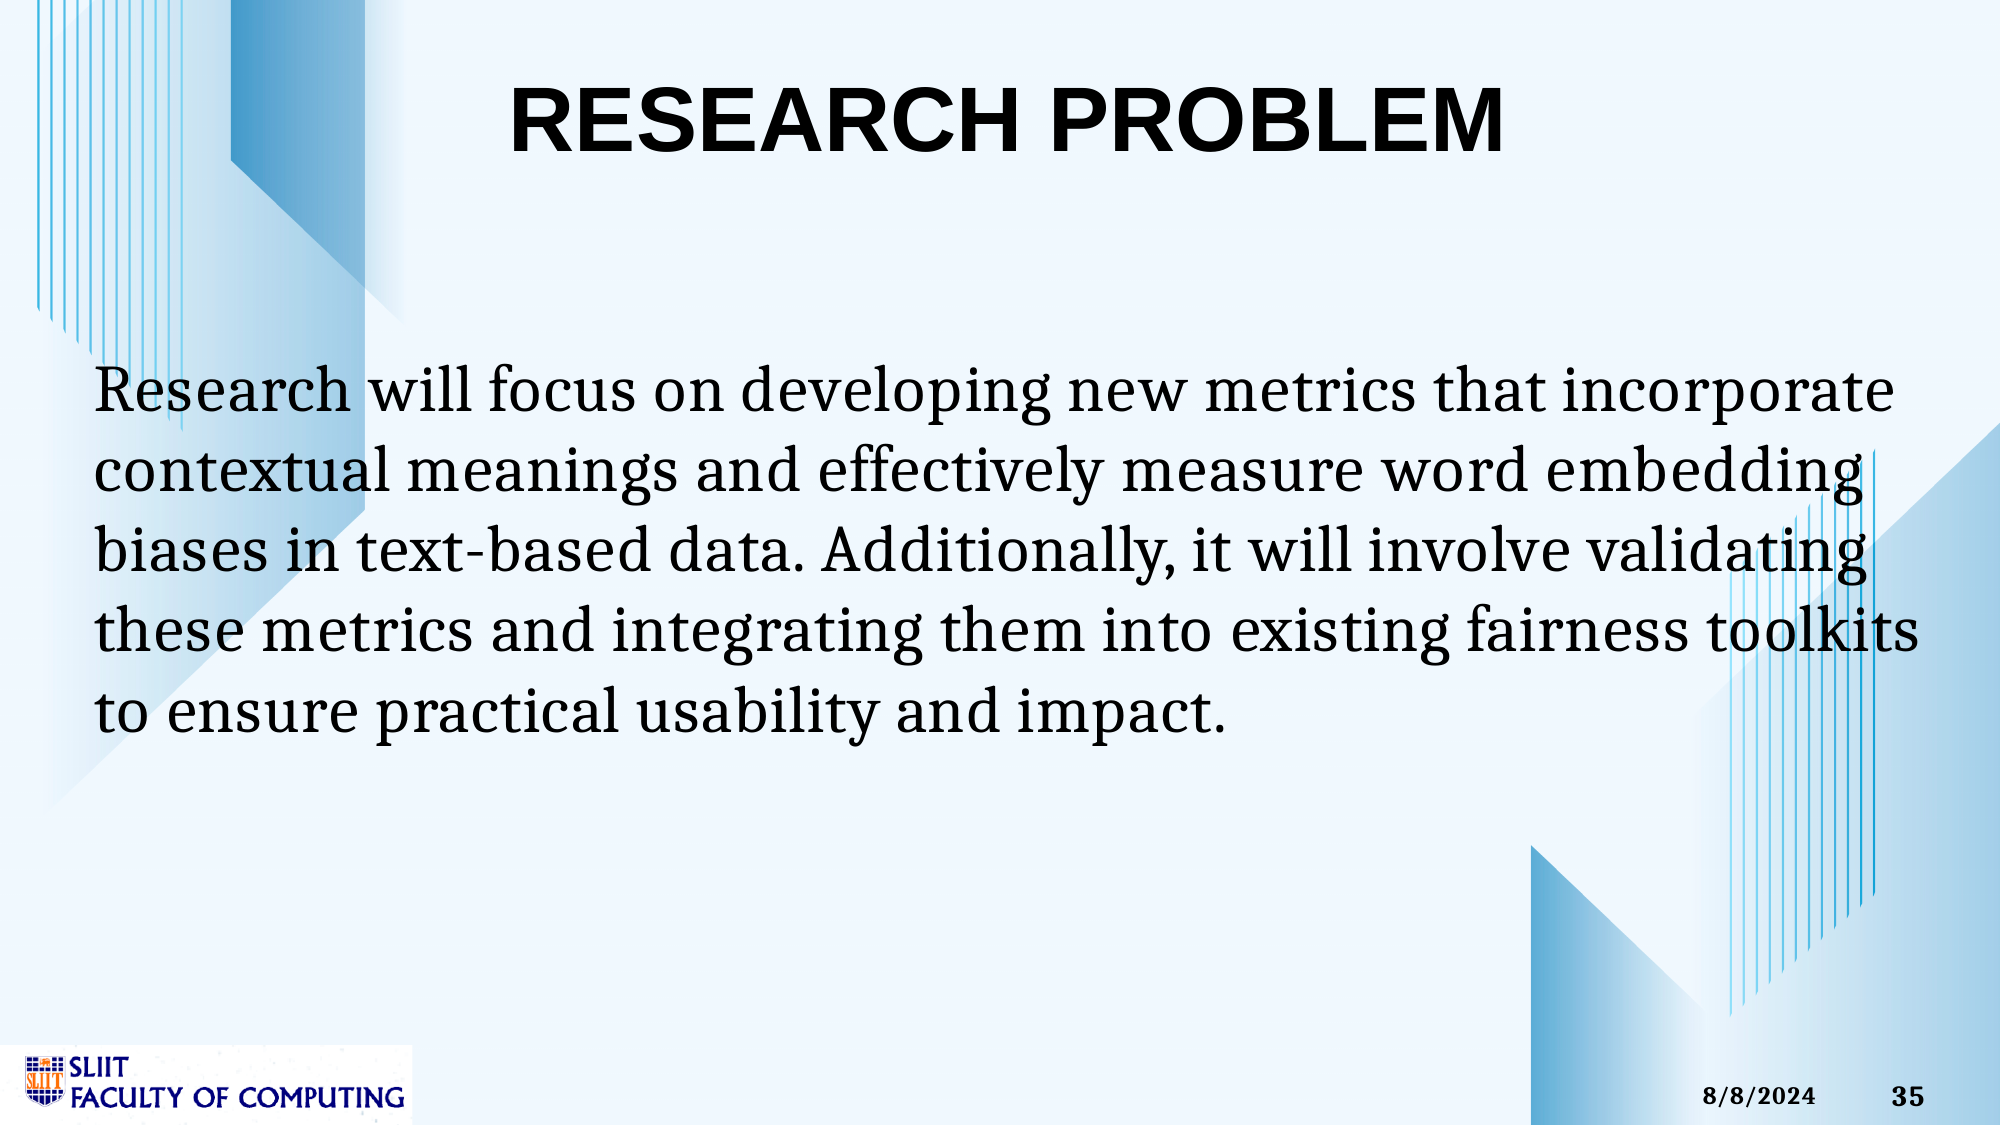

# RESEARCH PROBLEM
Research will focus on developing new metrics that incorporate contextual meanings and effectively measure word embedding biases in text-based data. Additionally, it will involve validating these metrics and integrating them into existing fairness toolkits to ensure practical usability and impact.